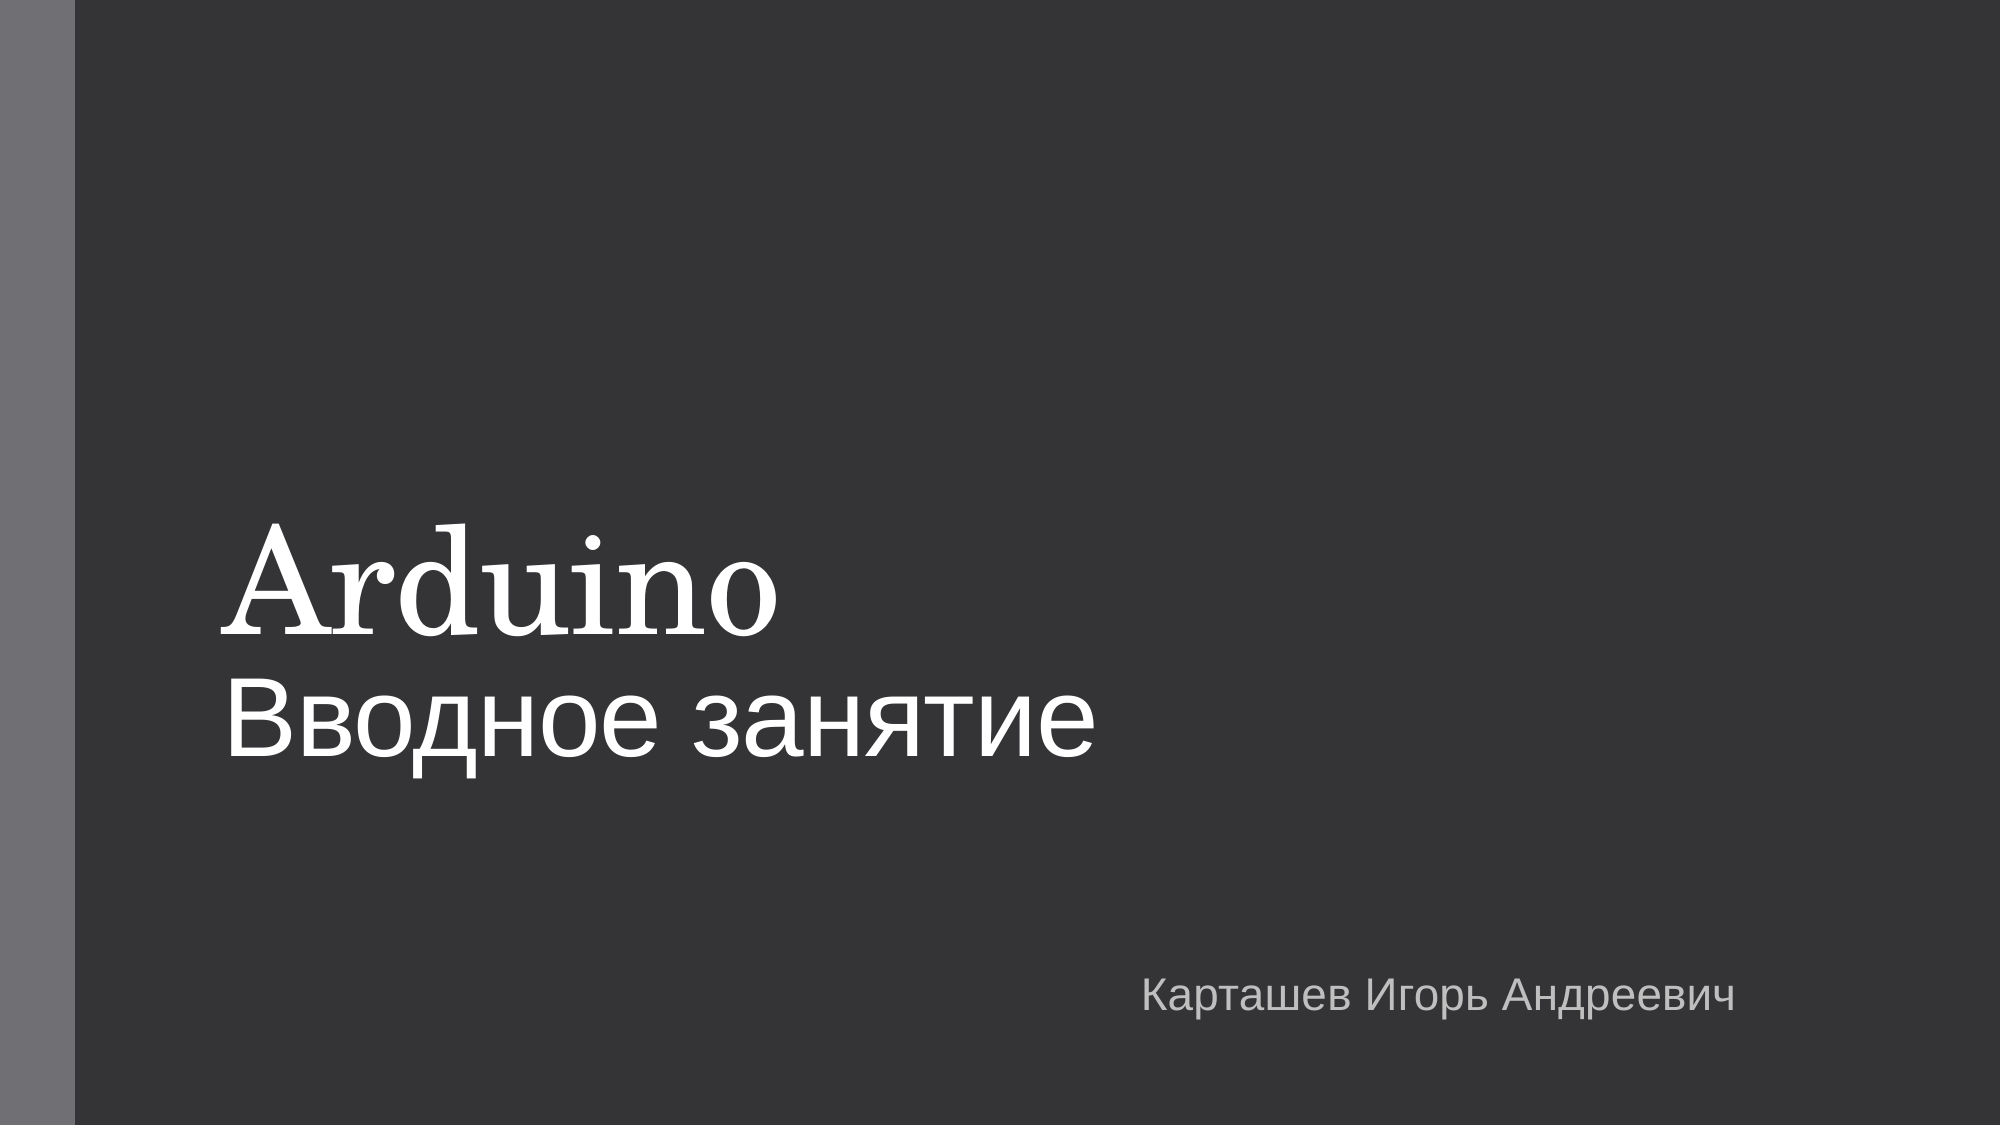

# Arduino Вводное занятие
Карташев Игорь Андреевич